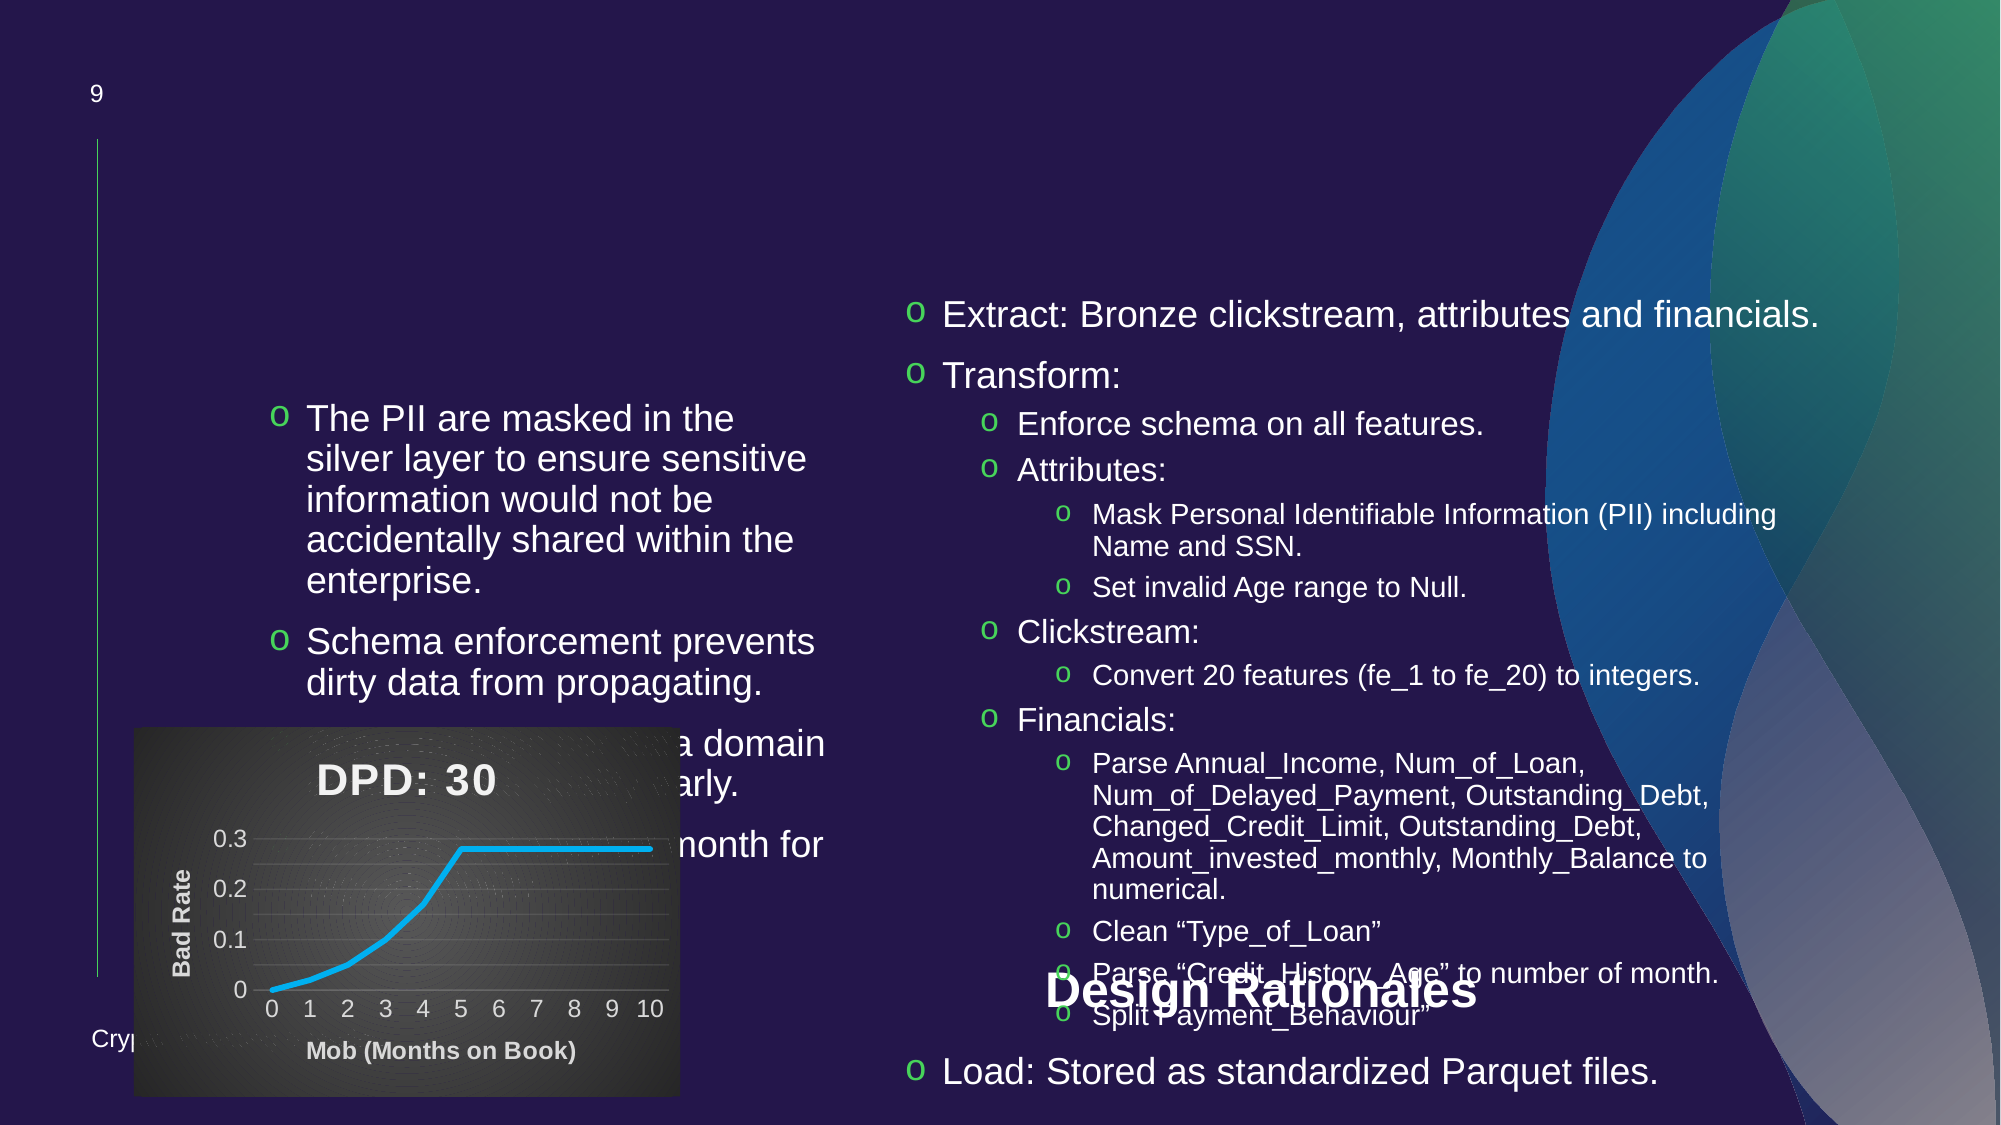

9
#
Extract: Bronze clickstream, attributes and financials.
Transform:
Enforce schema on all features.
Attributes:
Mask Personal Identifiable Information (PII) including Name and SSN.
Set invalid Age range to Null.
Clickstream:
Convert 20 features (fe_1 to fe_20) to integers.
Financials:
Parse Annual_Income, Num_of_Loan, Num_of_Delayed_Payment, Outstanding_Debt, Changed_Credit_Limit, Outstanding_Debt, Amount_invested_monthly, Monthly_Balance to numerical.
Clean “Type_of_Loan”
Parse “Credit_History_Age” to number of month.
Split Payment_Behaviour”
Load: Stored as standardized Parquet files.
The PII are masked in the silver layer to ensure sensitive information would not be accidentally shared within the enterprise.
Schema enforcement prevents dirty data from propagating.
Separate logic per data domain ensures data quality early.
Partition by snapshot month for reproducibility.

### Chart: DPD: 30

| Category | bad rate |
|---|---|
| 0 | 0.0 |
| 1 | 0.02 |
| 2 | 0.05 |
| 3 | 0.1 |
| 4 | 0.17 |
| 5 | 0.28 |
| 6 | 0.28 |
| 7 | 0.28 |
| 8 | 0.28 |
| 9 | 0.28 |
| 10 | 0.28 |
Design Rationales
Crypto: investing & trading